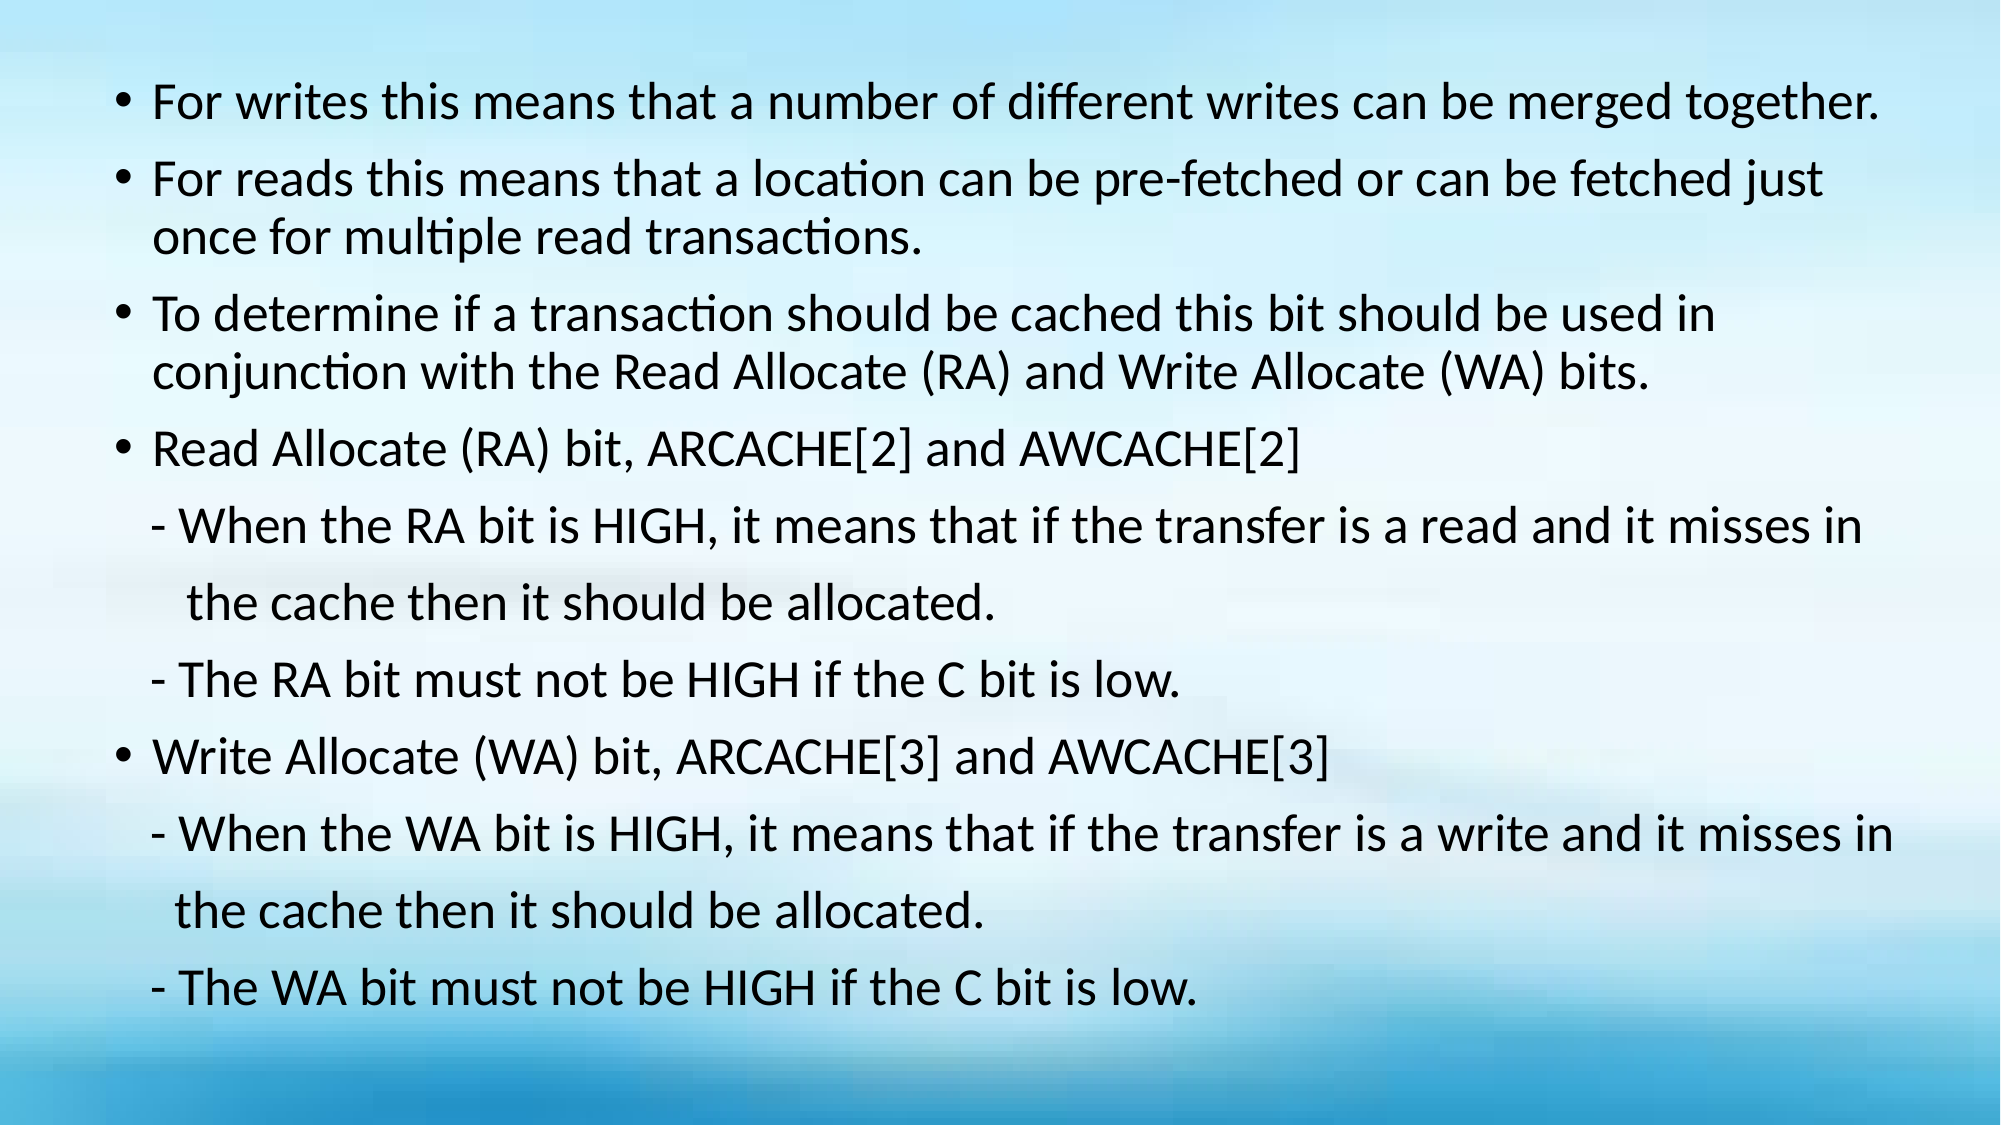

For writes this means that a number of different writes can be merged together.
For reads this means that a location can be pre-fetched or can be fetched just once for multiple read transactions.
To determine if a transaction should be cached this bit should be used in conjunction with the Read Allocate (RA) and Write Allocate (WA) bits.
Read Allocate (RA) bit, ARCACHE[2] and AWCACHE[2]
   - When the RA bit is HIGH, it means that if the transfer is a read and it misses in
      the cache then it should be allocated.
   - The RA bit must not be HIGH if the C bit is low.
Write Allocate (WA) bit, ARCACHE[3] and AWCACHE[3]
   - When the WA bit is HIGH, it means that if the transfer is a write and it misses in
     the cache then it should be allocated.
   - The WA bit must not be HIGH if the C bit is low.